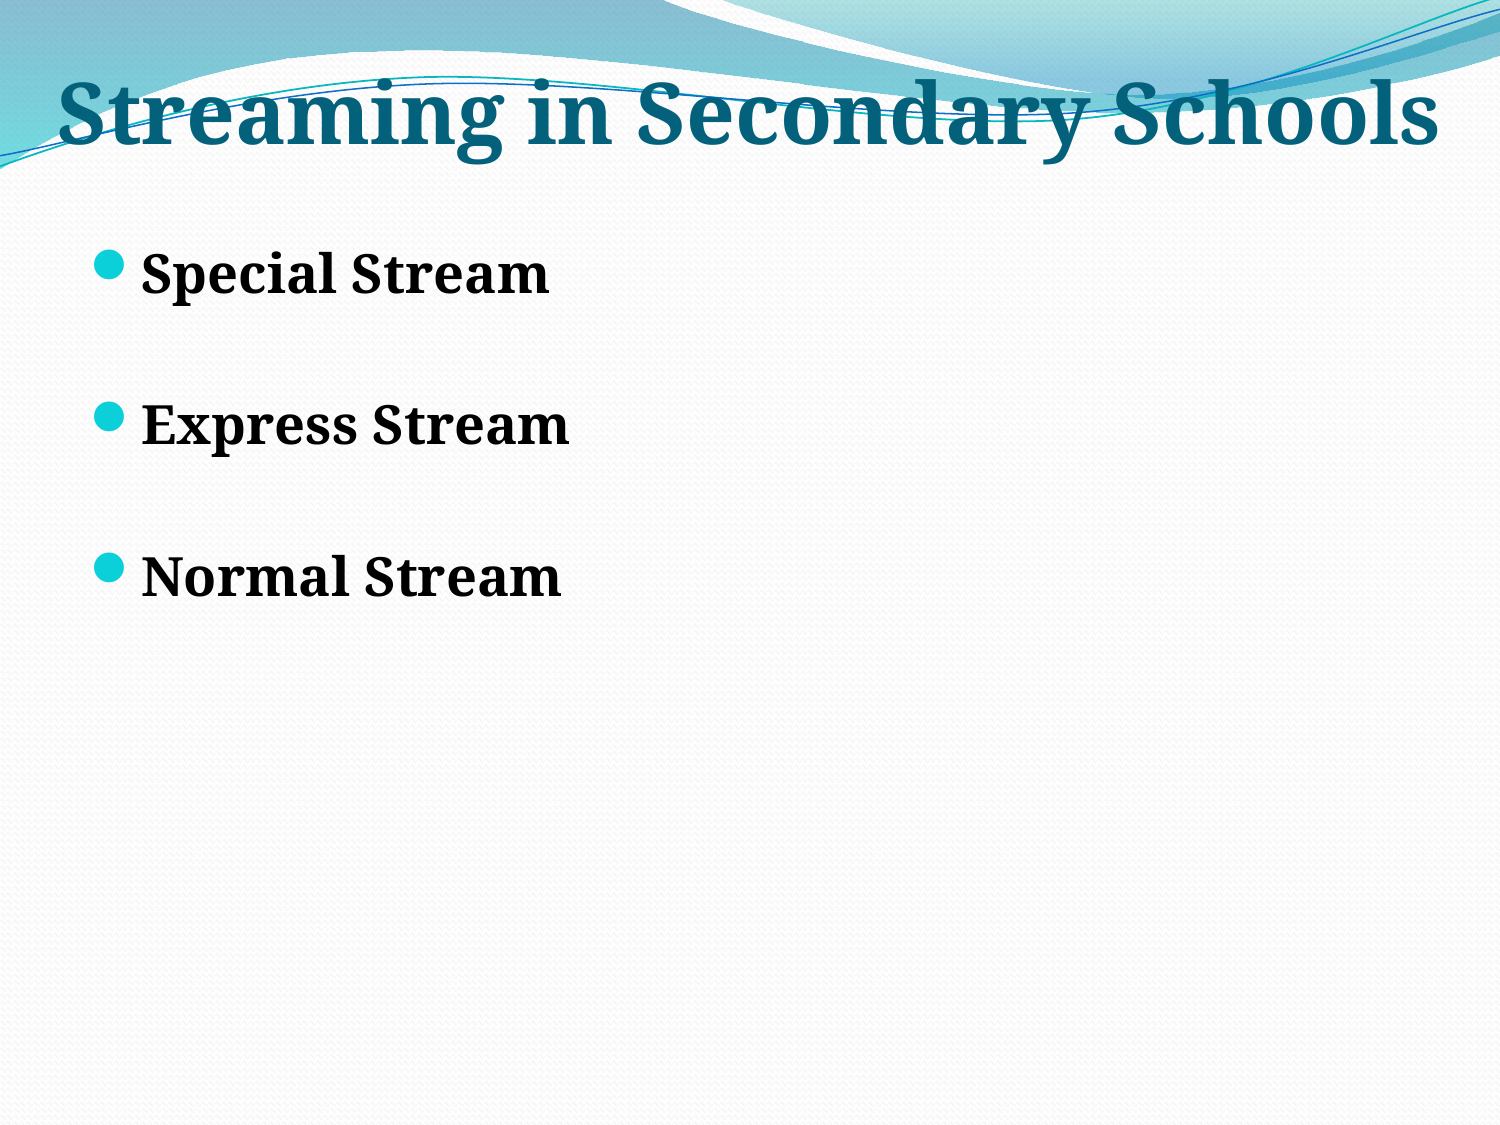

# Streaming in Secondary Schools
Special Stream

Express Stream

Normal Stream